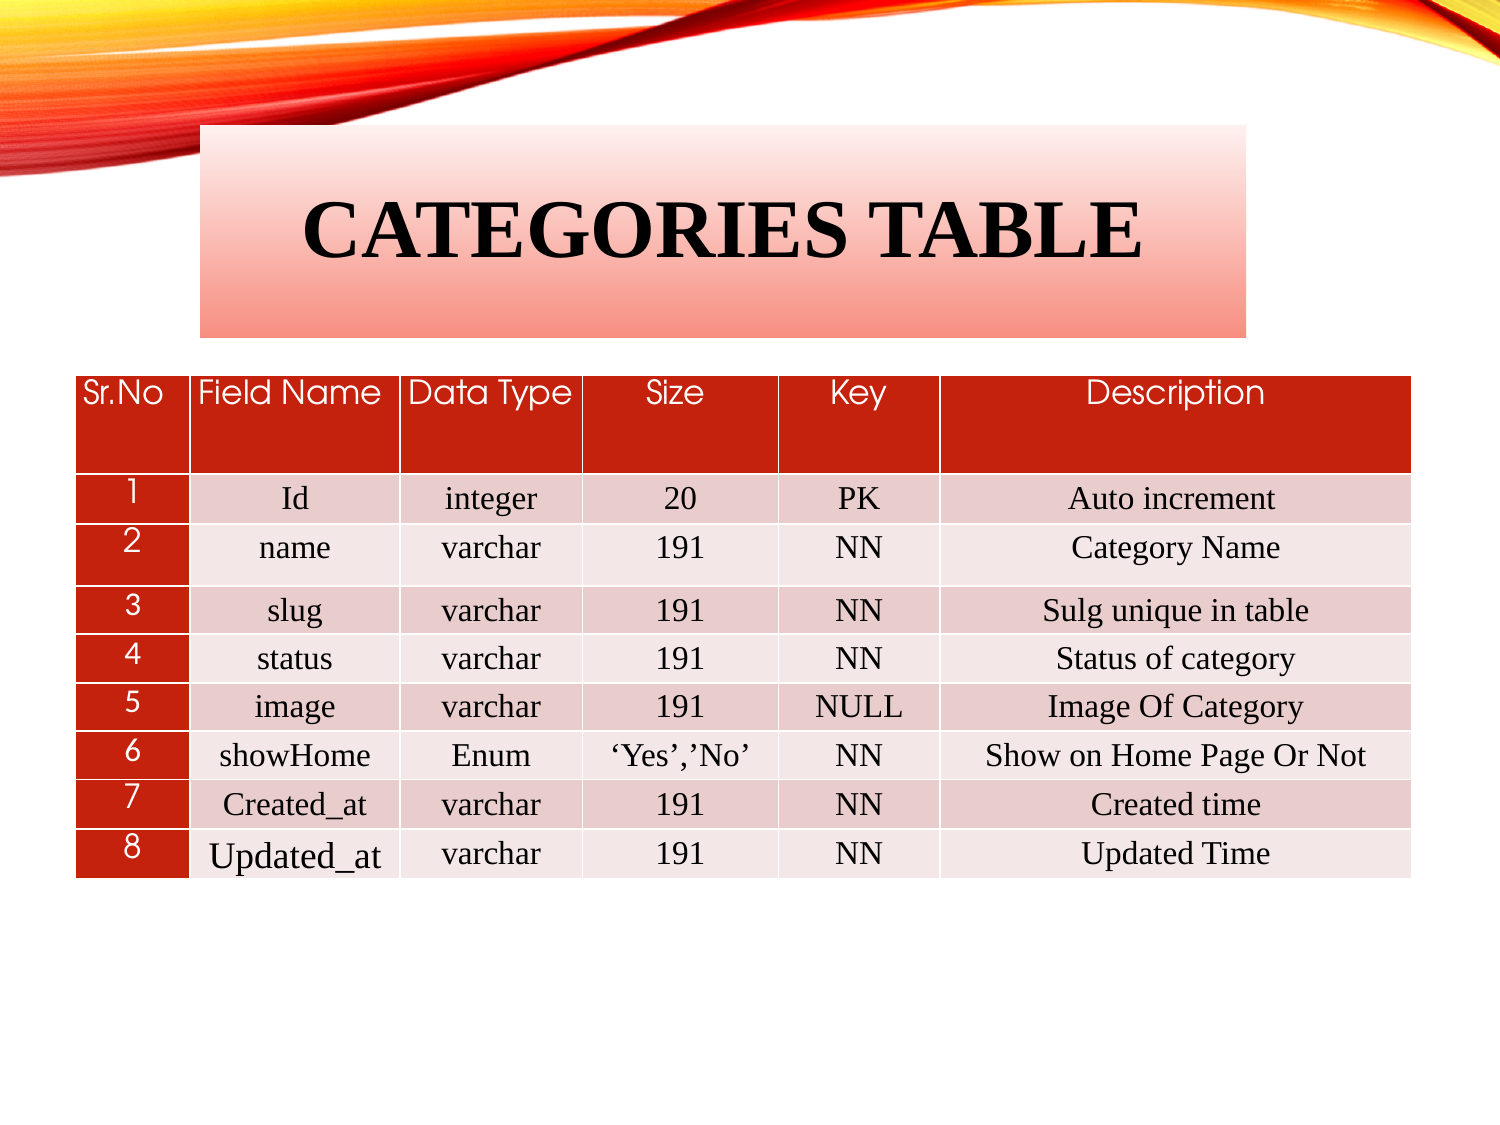

# Categories table
| Sr.No | Field Name | Data Type | Size | Key | Description |
| --- | --- | --- | --- | --- | --- |
| 1 | Id | integer | 20 | PK | Auto increment |
| 2 | name | varchar | 191 | NN | Category Name |
| 3 | slug | varchar | 191 | NN | Sulg unique in table |
| 4 | status | varchar | 191 | NN | Status of category |
| 5 | image | varchar | 191 | NULL | Image Of Category |
| 6 | showHome | Enum | ‘Yes’,’No’ | NN | Show on Home Page Or Not |
| 7 | Created\_at | varchar | 191 | NN | Created time |
| 8 | Updated\_at | varchar | 191 | NN | Updated Time |